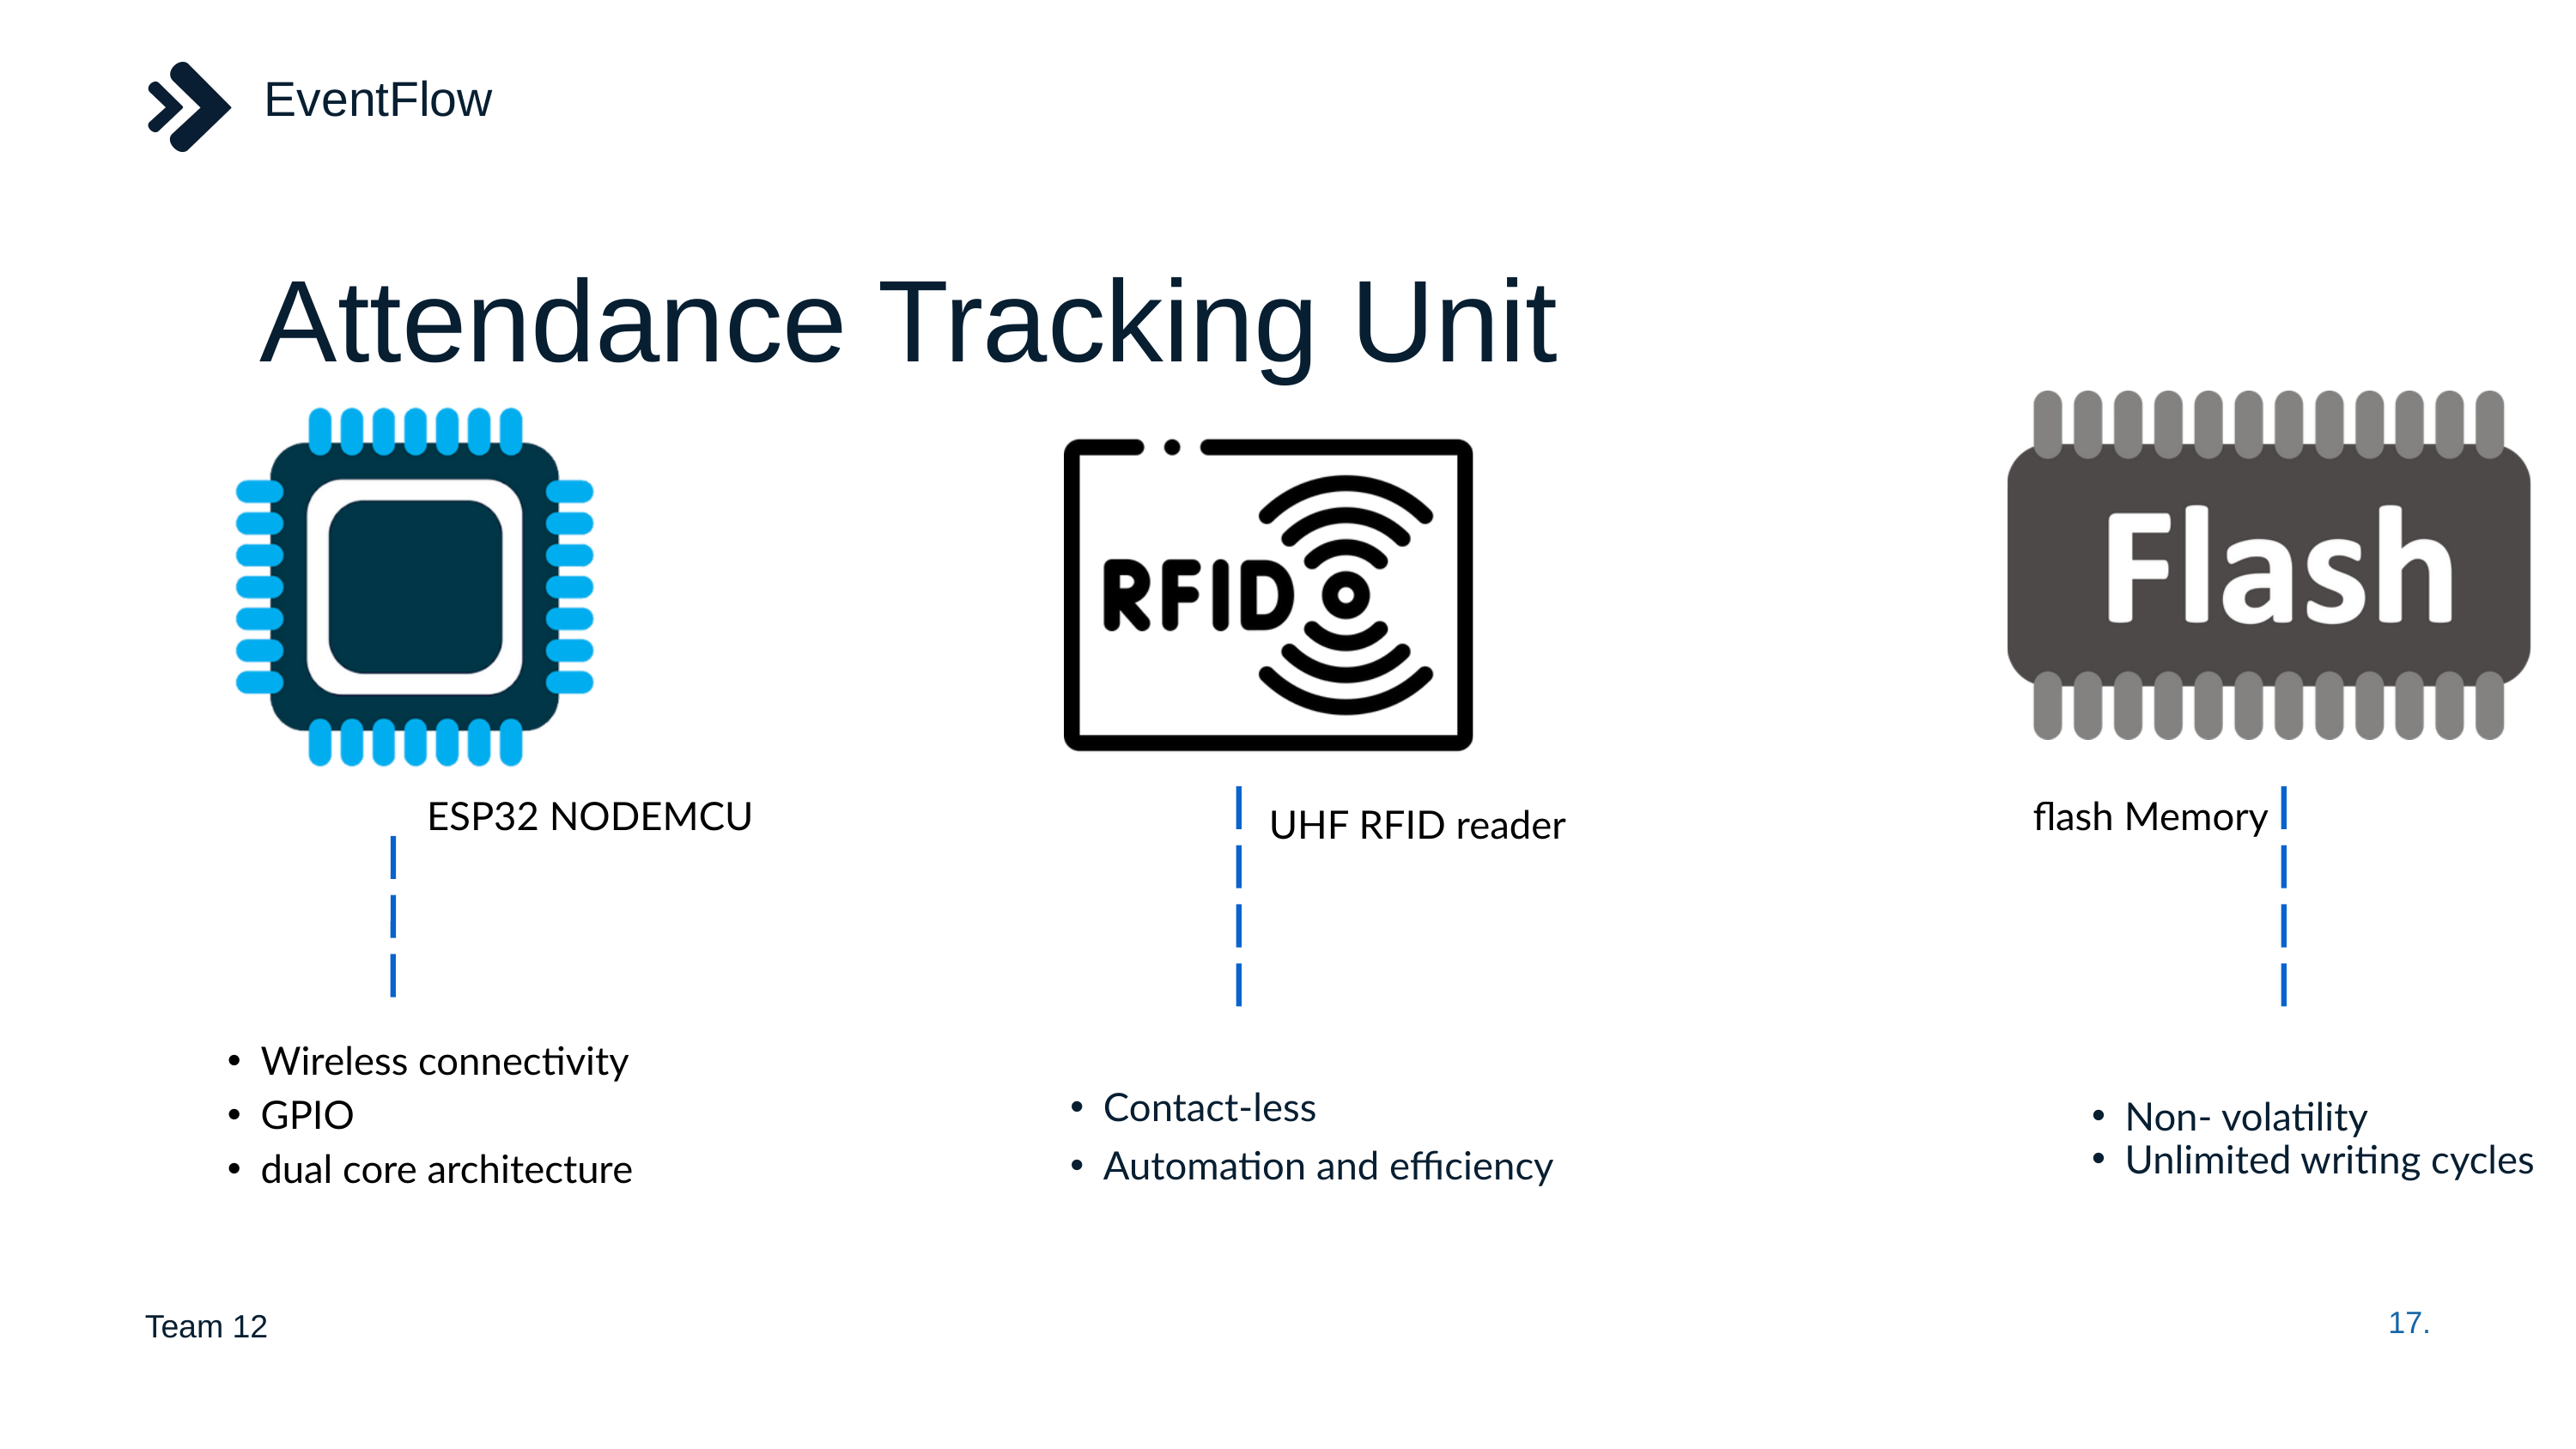

EventFlow
Attendance Tracking Unit

ESP32 NODEMCU
flash Memory
UHF RFID reader

Wireless connectivity
GPIO
dual core architecture

Contact-less
Automation and efficiency
Non- volatility
Unlimited writing cycles
Team 12
17.